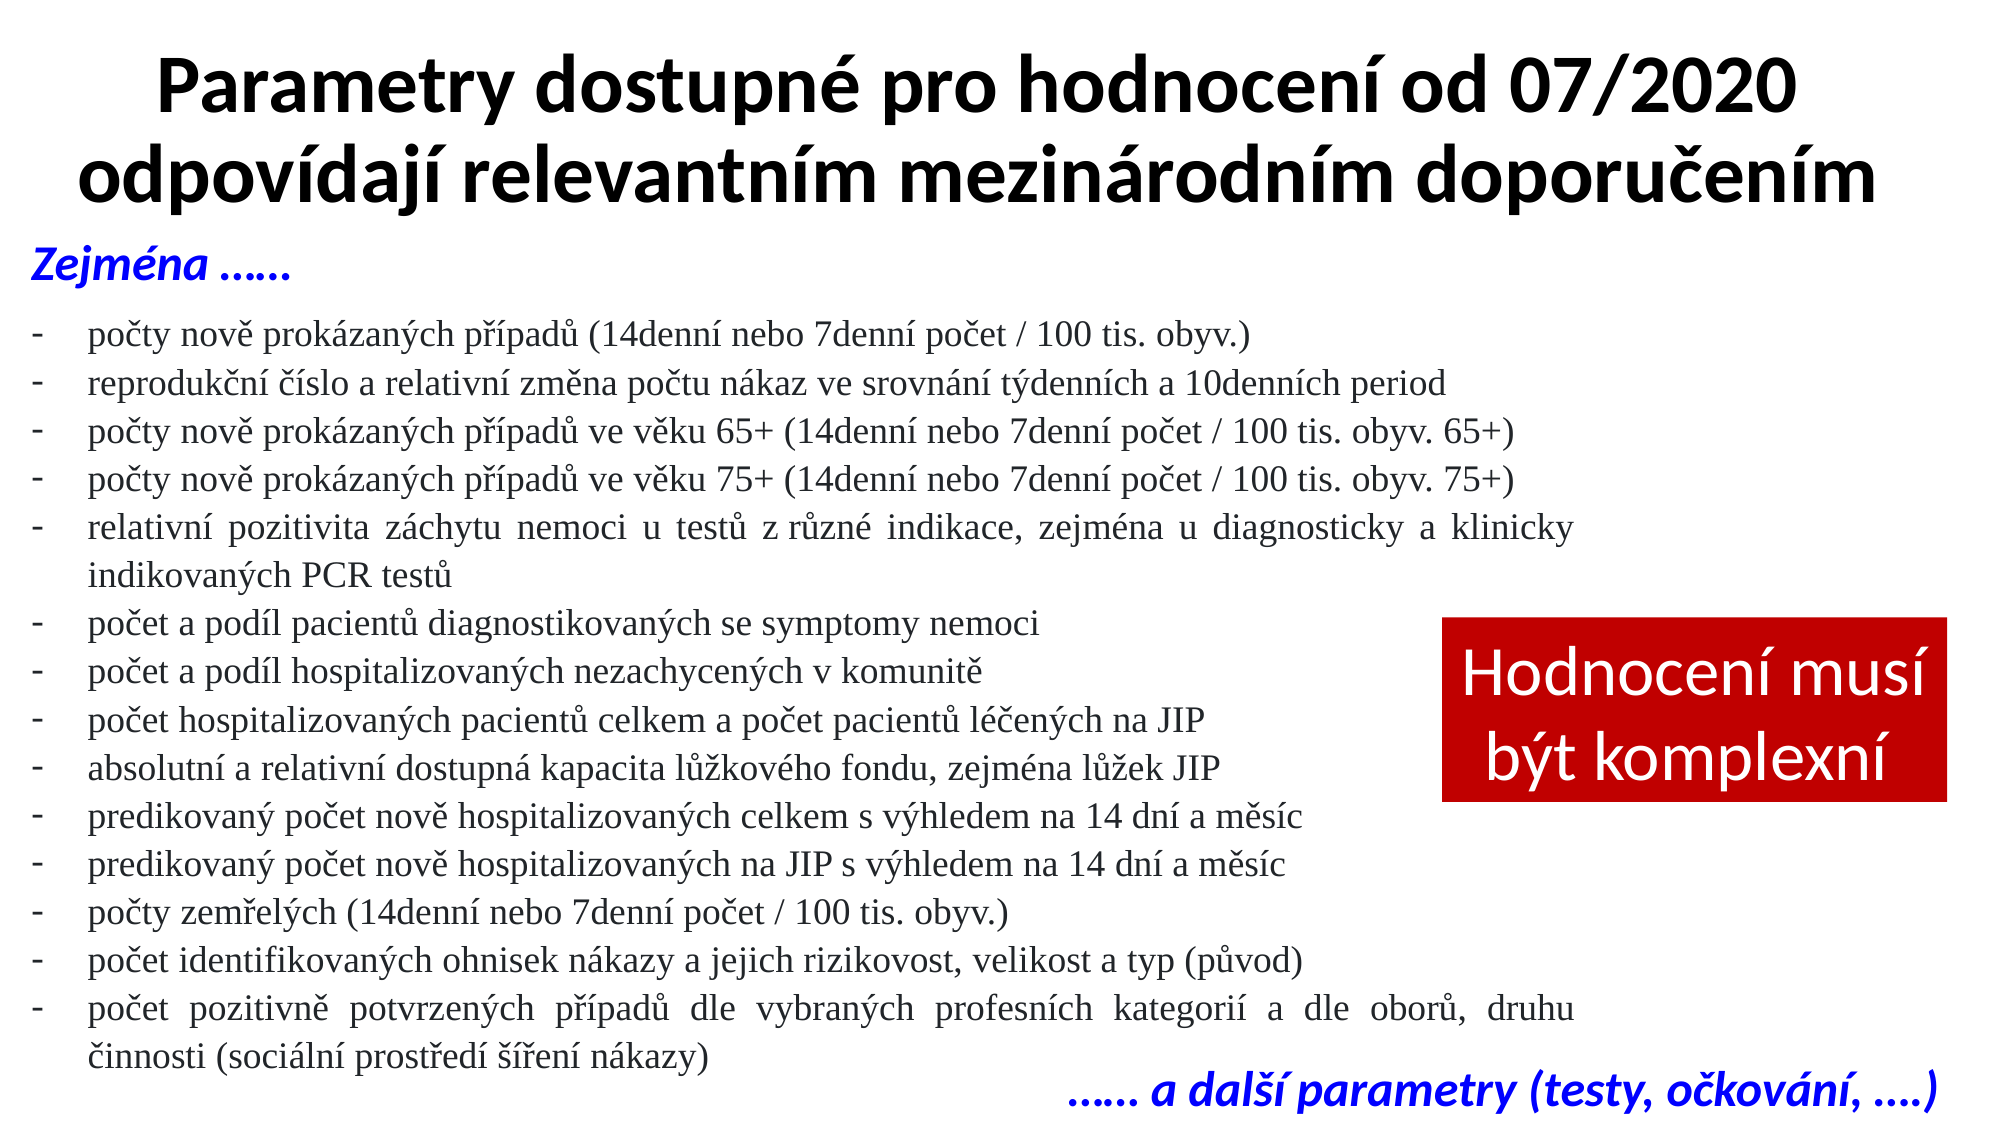

Parametry dostupné pro hodnocení od 07/2020 odpovídají relevantním mezinárodním doporučením
Zejména ……
počty nově prokázaných případů (14denní nebo 7denní počet / 100 tis. obyv.)
reprodukční číslo a relativní změna počtu nákaz ve srovnání týdenních a 10denních period
počty nově prokázaných případů ve věku 65+ (14denní nebo 7denní počet / 100 tis. obyv. 65+)
počty nově prokázaných případů ve věku 75+ (14denní nebo 7denní počet / 100 tis. obyv. 75+)
relativní pozitivita záchytu nemoci u testů z různé indikace, zejména u diagnosticky a klinicky indikovaných PCR testů
počet a podíl pacientů diagnostikovaných se symptomy nemoci
počet a podíl hospitalizovaných nezachycených v komunitě
počet hospitalizovaných pacientů celkem a počet pacientů léčených na JIP
absolutní a relativní dostupná kapacita lůžkového fondu, zejména lůžek JIP
predikovaný počet nově hospitalizovaných celkem s výhledem na 14 dní a měsíc
predikovaný počet nově hospitalizovaných na JIP s výhledem na 14 dní a měsíc
počty zemřelých (14denní nebo 7denní počet / 100 tis. obyv.)
počet identifikovaných ohnisek nákazy a jejich rizikovost, velikost a typ (původ)
počet pozitivně potvrzených případů dle vybraných profesních kategorií a dle oborů, druhu činnosti (sociální prostředí šíření nákazy)
Hodnocení musí být komplexní
…… a další parametry (testy, očkování, ….)